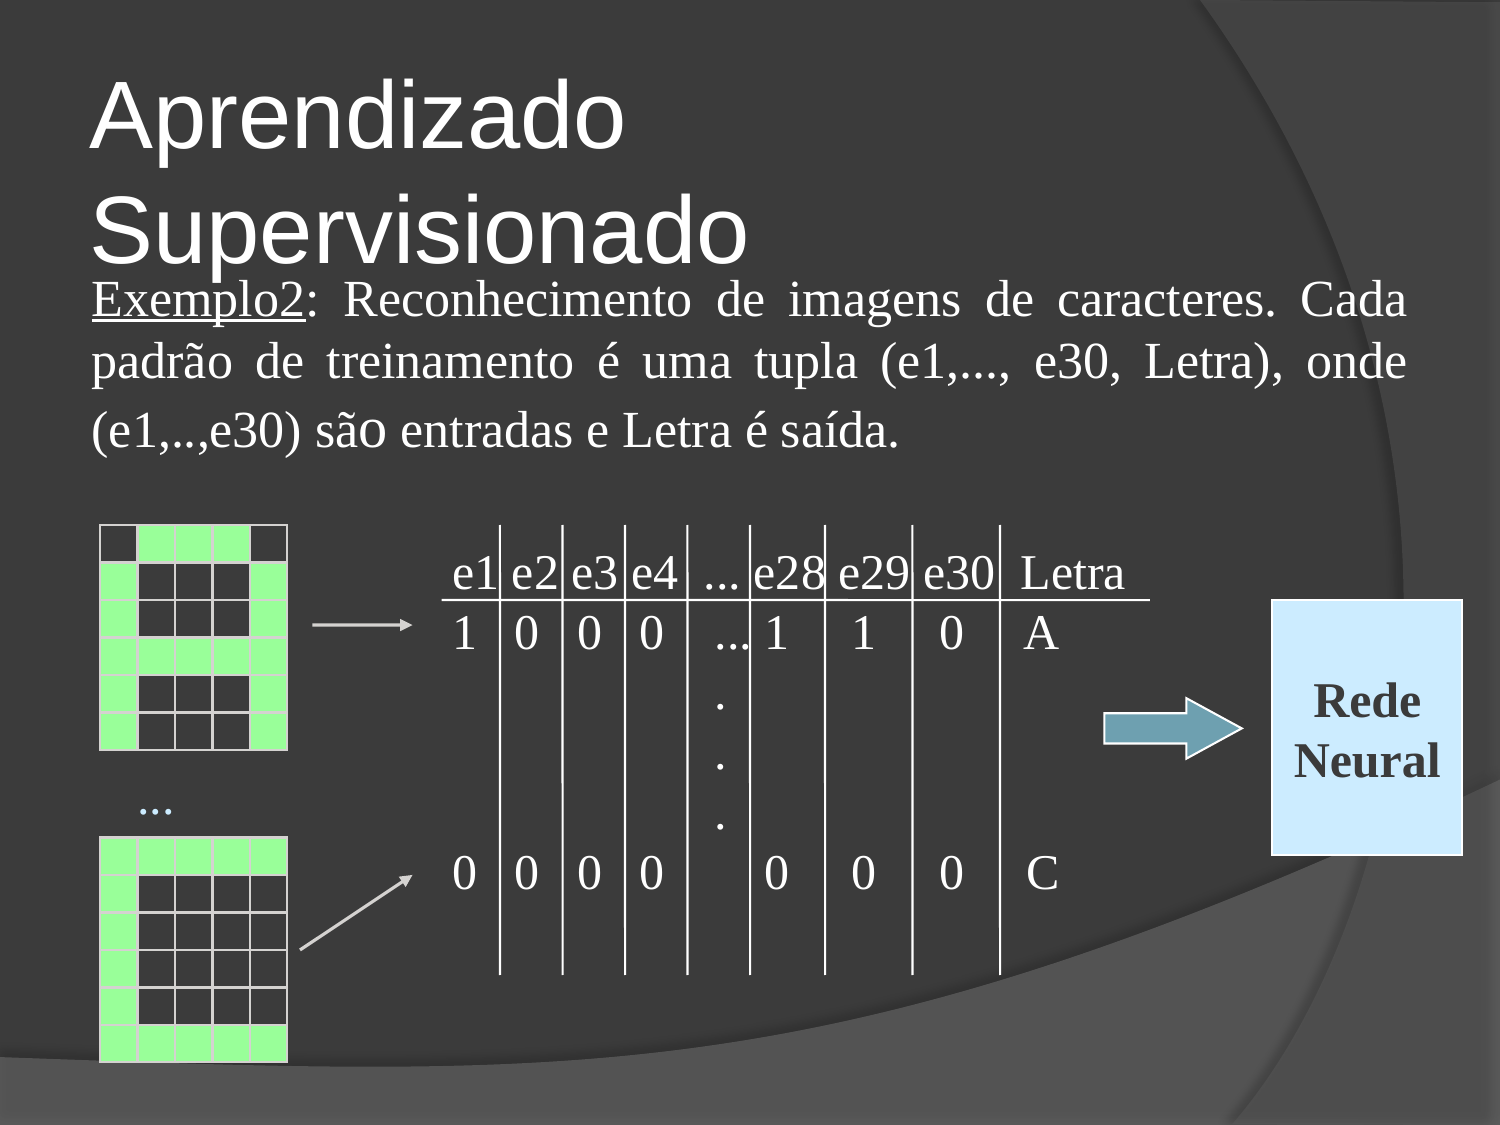

Aprendizado Supervisionado
Exemplo2: Reconhecimento de imagens de caracteres. Cada padrão de treinamento é uma tupla (e1,..., e30, Letra), onde (e1,..,e30) são entradas e Letra é saída.

e1 e2 e3 e4  ... e28 e29 e30  Letra
1   0   0   0    ... 1     1     0     A
                     .
                     .
                     .
0   0   0   0        0     0     0     C

Rede
Neural

...